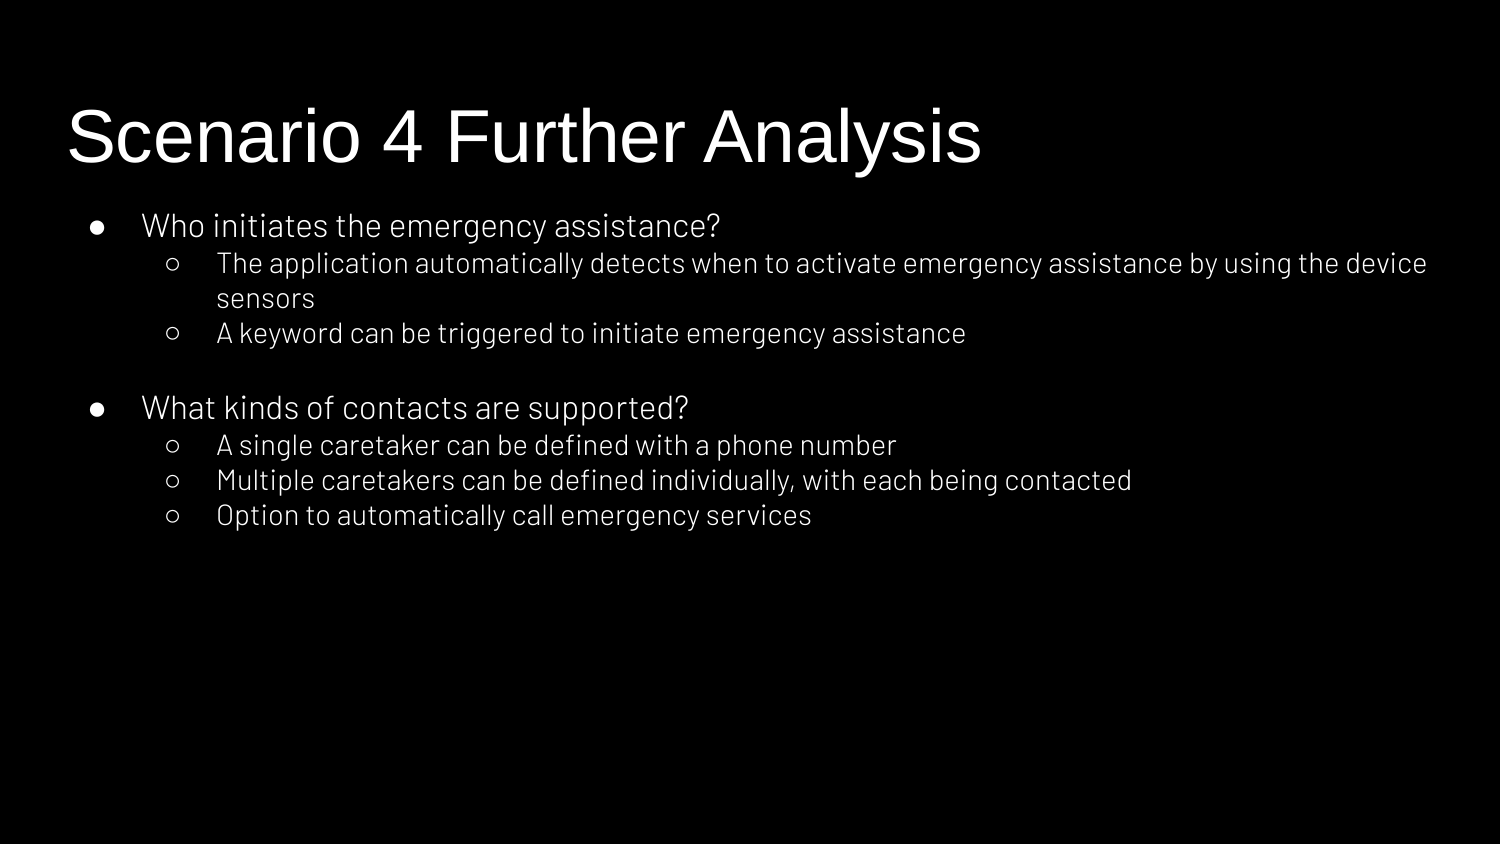

# Scenario 4 Further Analysis
Who initiates the emergency assistance?
The application automatically detects when to activate emergency assistance by using the device sensors
A keyword can be triggered to initiate emergency assistance

What kinds of contacts are supported?
A single caretaker can be defined with a phone number
Multiple caretakers can be defined individually, with each being contacted
Option to automatically call emergency services